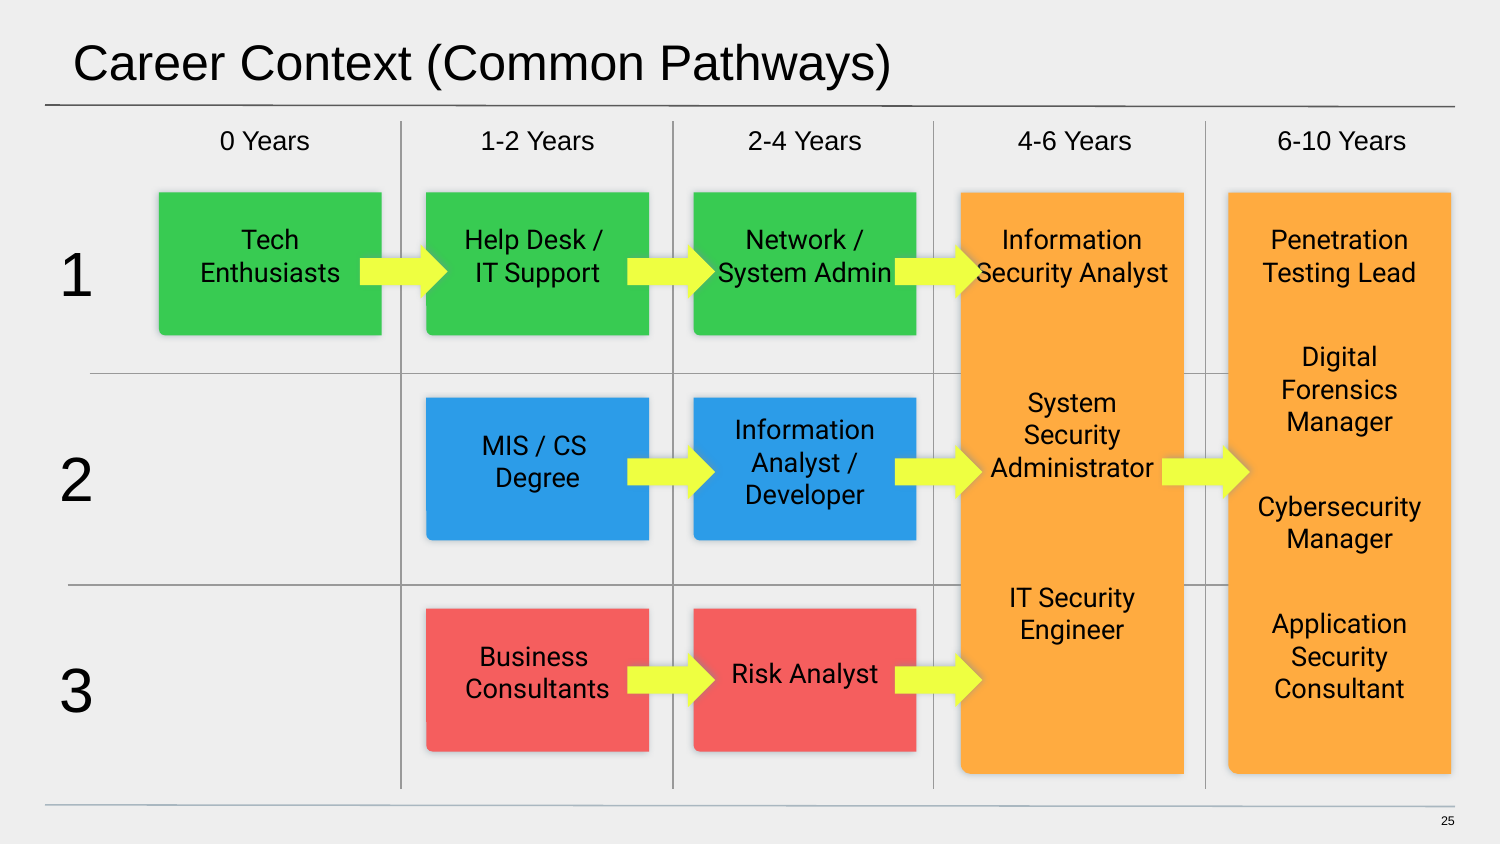

# Career Context (Common Pathways)
0 Years
1-2 Years
2-4 Years
4-6 Years
6-10 Years

1
Tech Enthusiasts
Help Desk /
IT Support
Network / System Admin
Information Security Analyst

System Security Administrator

IT Security Engineer
Penetration Testing Lead
Digital
Forensics Manager
Cybersecurity Manager
Application Security Consultant

Information Analyst / Developer

2
MIS / CS
Degree

Risk Analyst
3
Business
Consultants

25